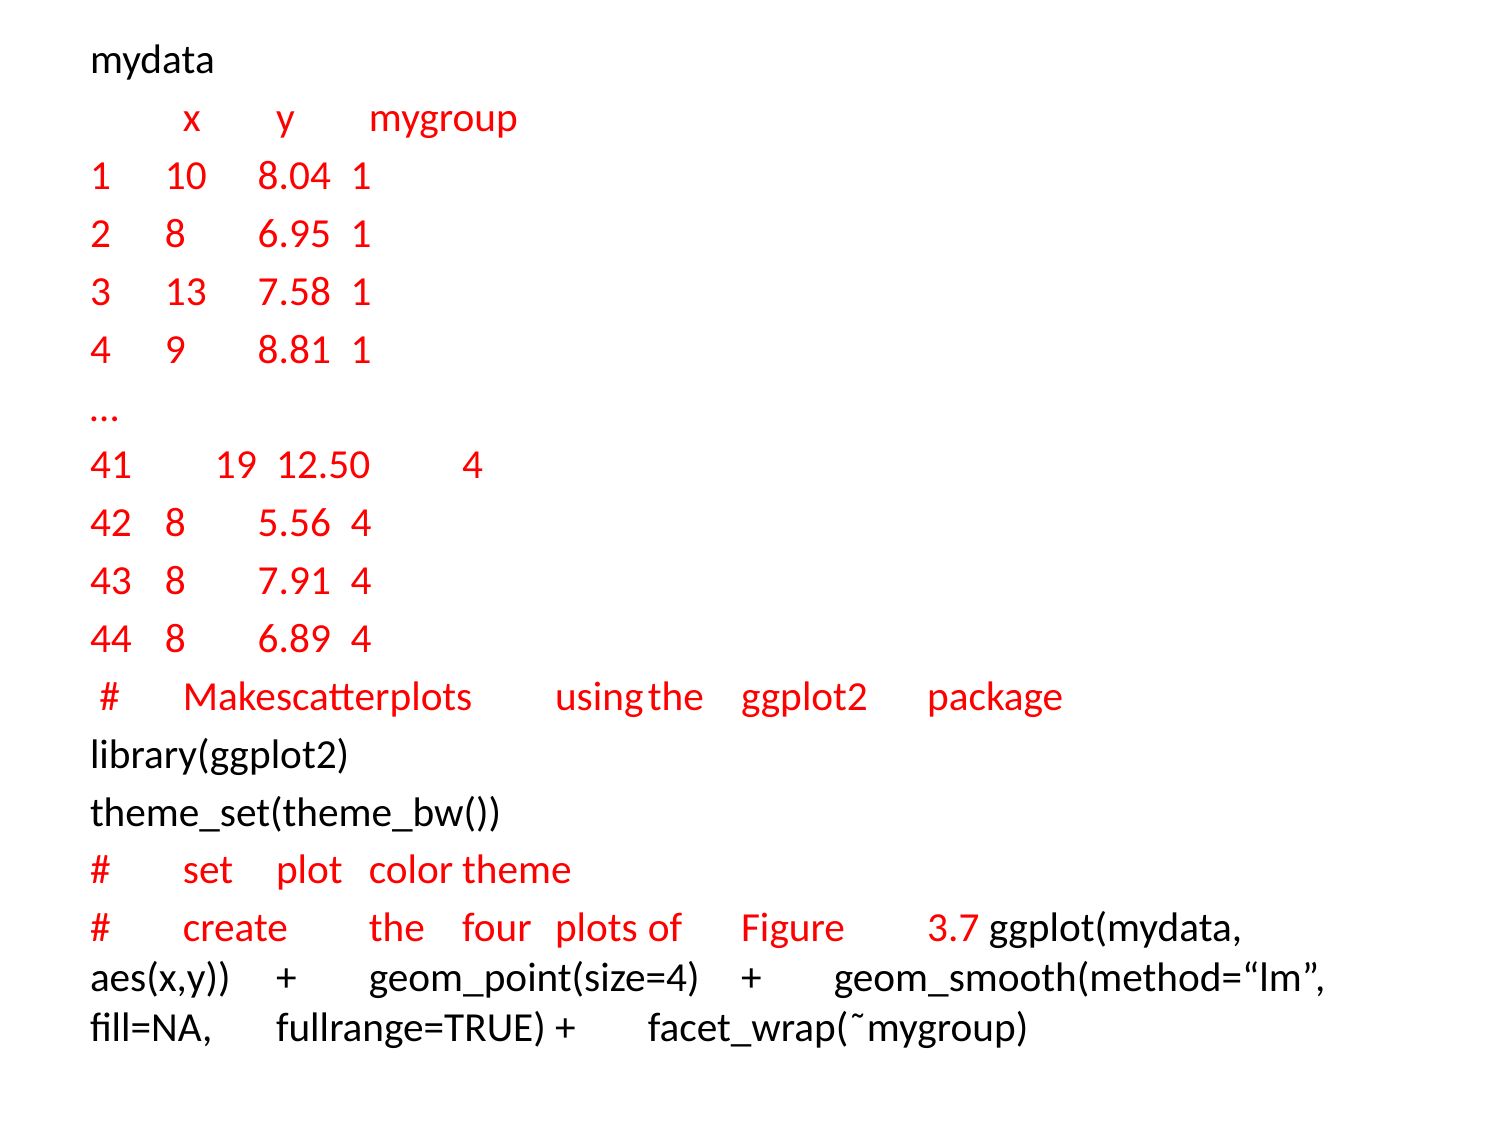

mydata
	x		y	mygroup
10	8.04		1
8	6.95		1
13	7.58		1
9	8.81		1
…
41         19	12.50		4
8	5.56		4
8	7.91		4
8	6.89		4
 #	Make	scatterplots	using	the	ggplot2	package
library(ggplot2)
theme_set(theme_bw())
#	set	plot	color	theme
#	create	the	four	plots	of	Figure	3.7 ggplot(mydata,	aes(x,y))	+		geom_point(size=4)	+		geom_smooth(method=“lm”,	fill=NA,	fullrange=TRUE)	+		facet_wrap(˜mygroup)